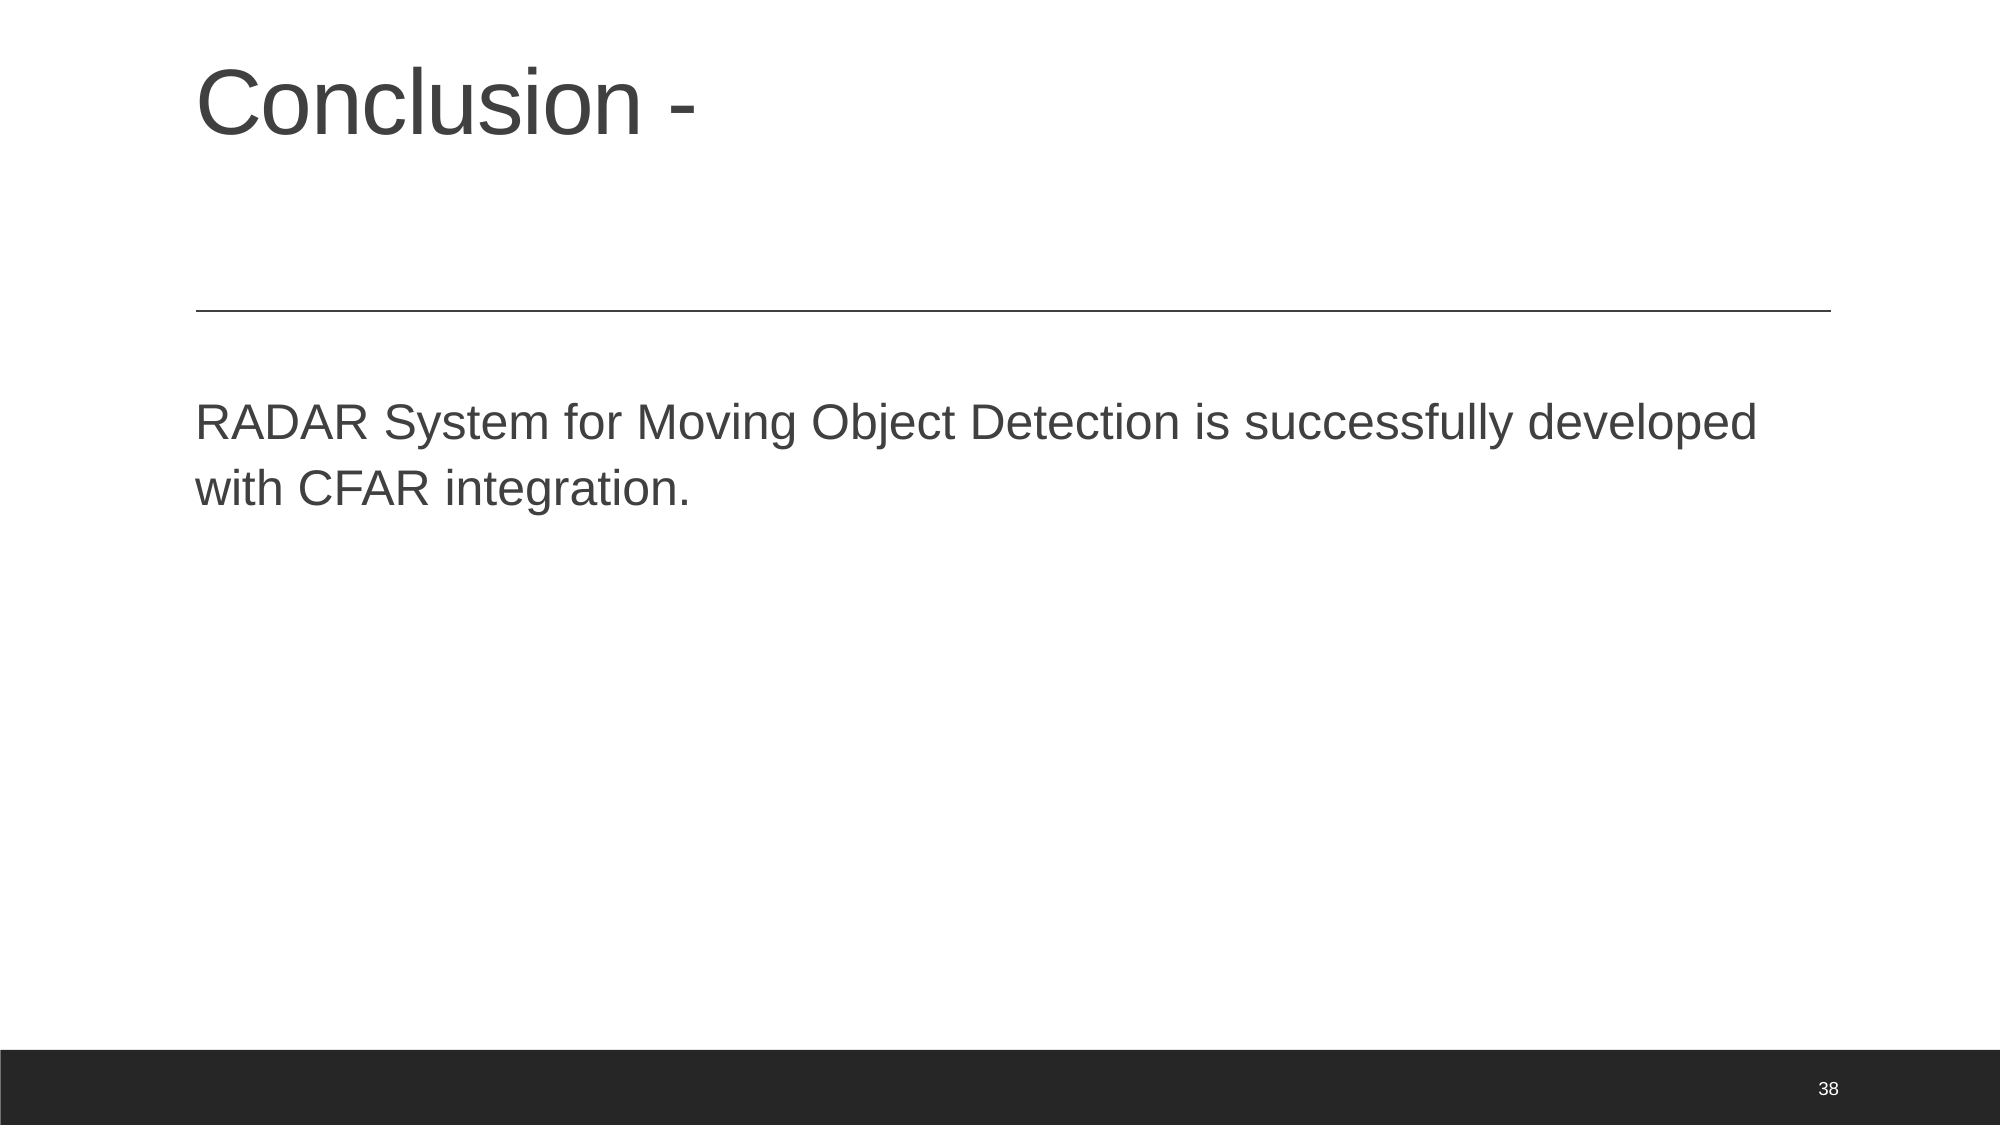

# Conclusion -

RADAR System for Moving Object Detection is successfully developed with CFAR integration.
38